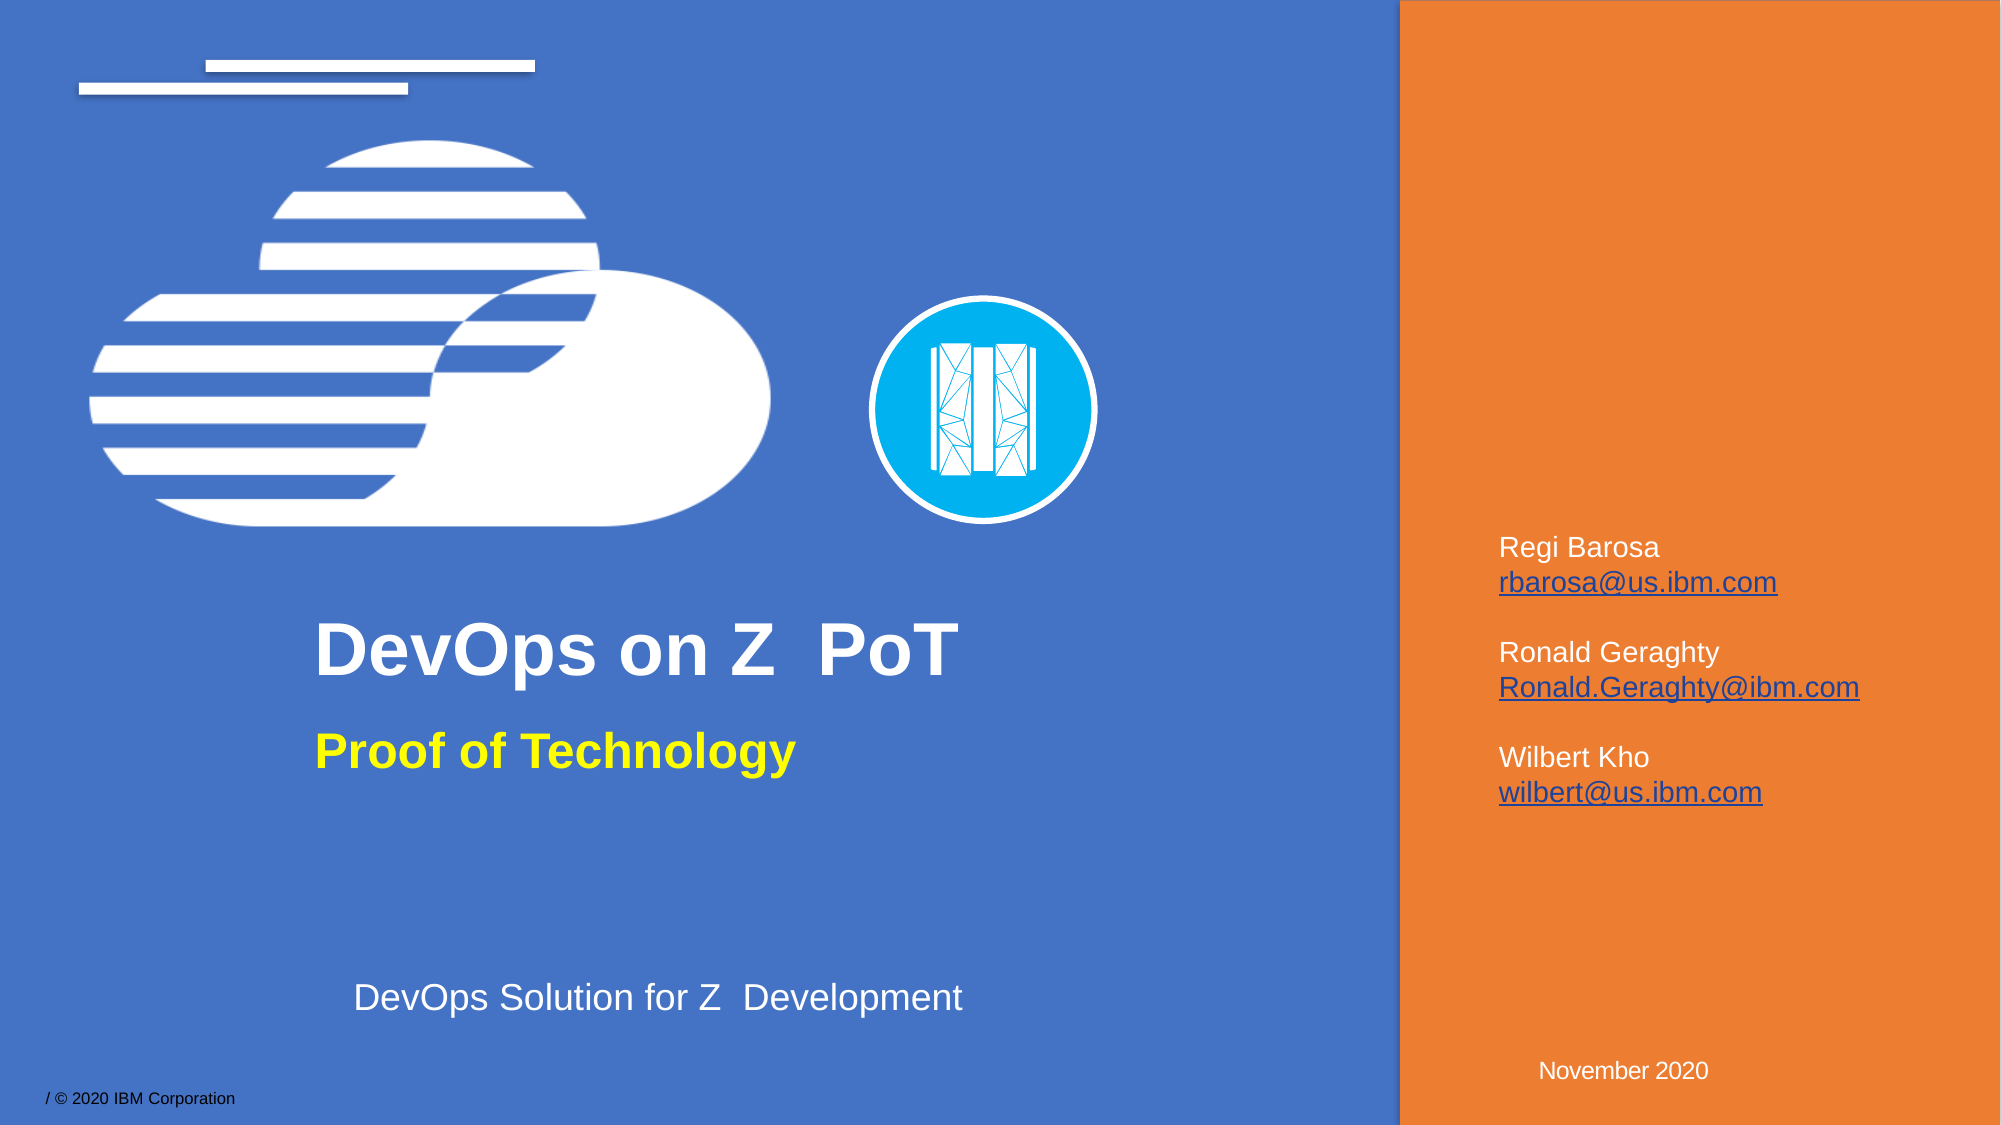

Regi Barosa
rbarosa@us.ibm.com

Ronald Geraghty
Ronald.Geraghty@ibm.com
Wilbert Kho
wilbert@us.ibm.com

DevOps on Z  PoT

Proof of Technology
DevOps Solution for Z  Development
November 2020
/ © 2020 IBM Corporation